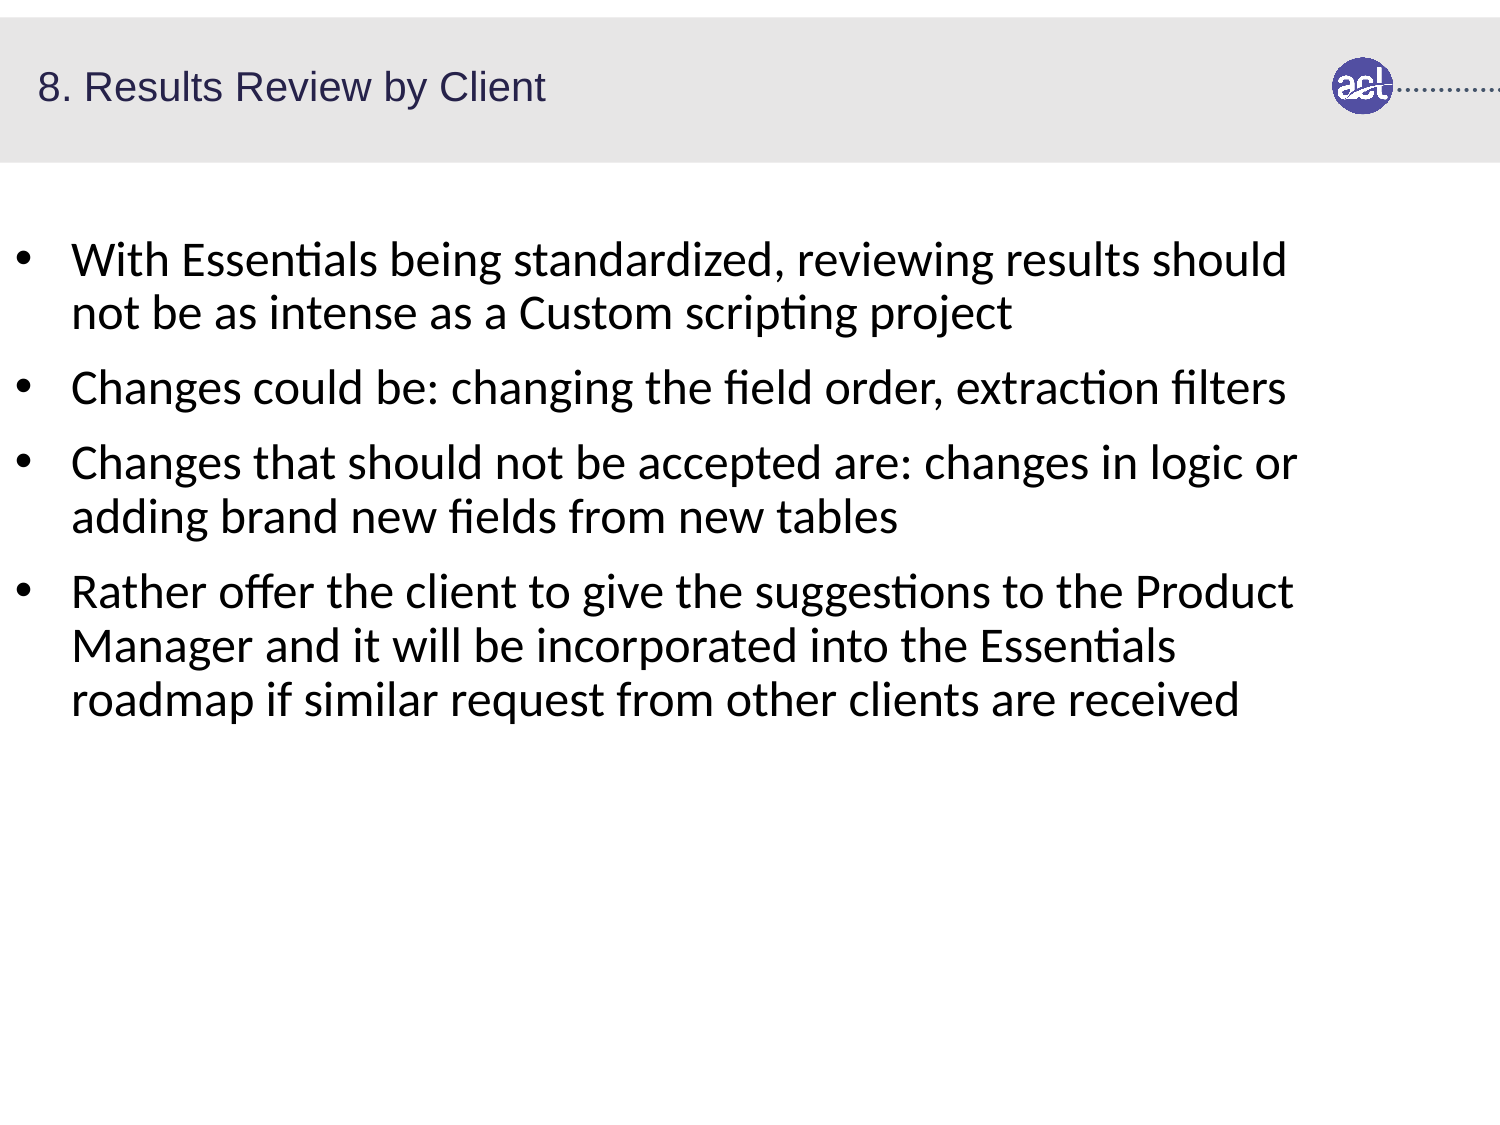

8. Results Review by Client
With Essentials being standardized, reviewing results should not be as intense as a Custom scripting project
Changes could be: changing the field order, extraction filters
Changes that should not be accepted are: changes in logic or adding brand new fields from new tables
Rather offer the client to give the suggestions to the Product Manager and it will be incorporated into the Essentials roadmap if similar request from other clients are received